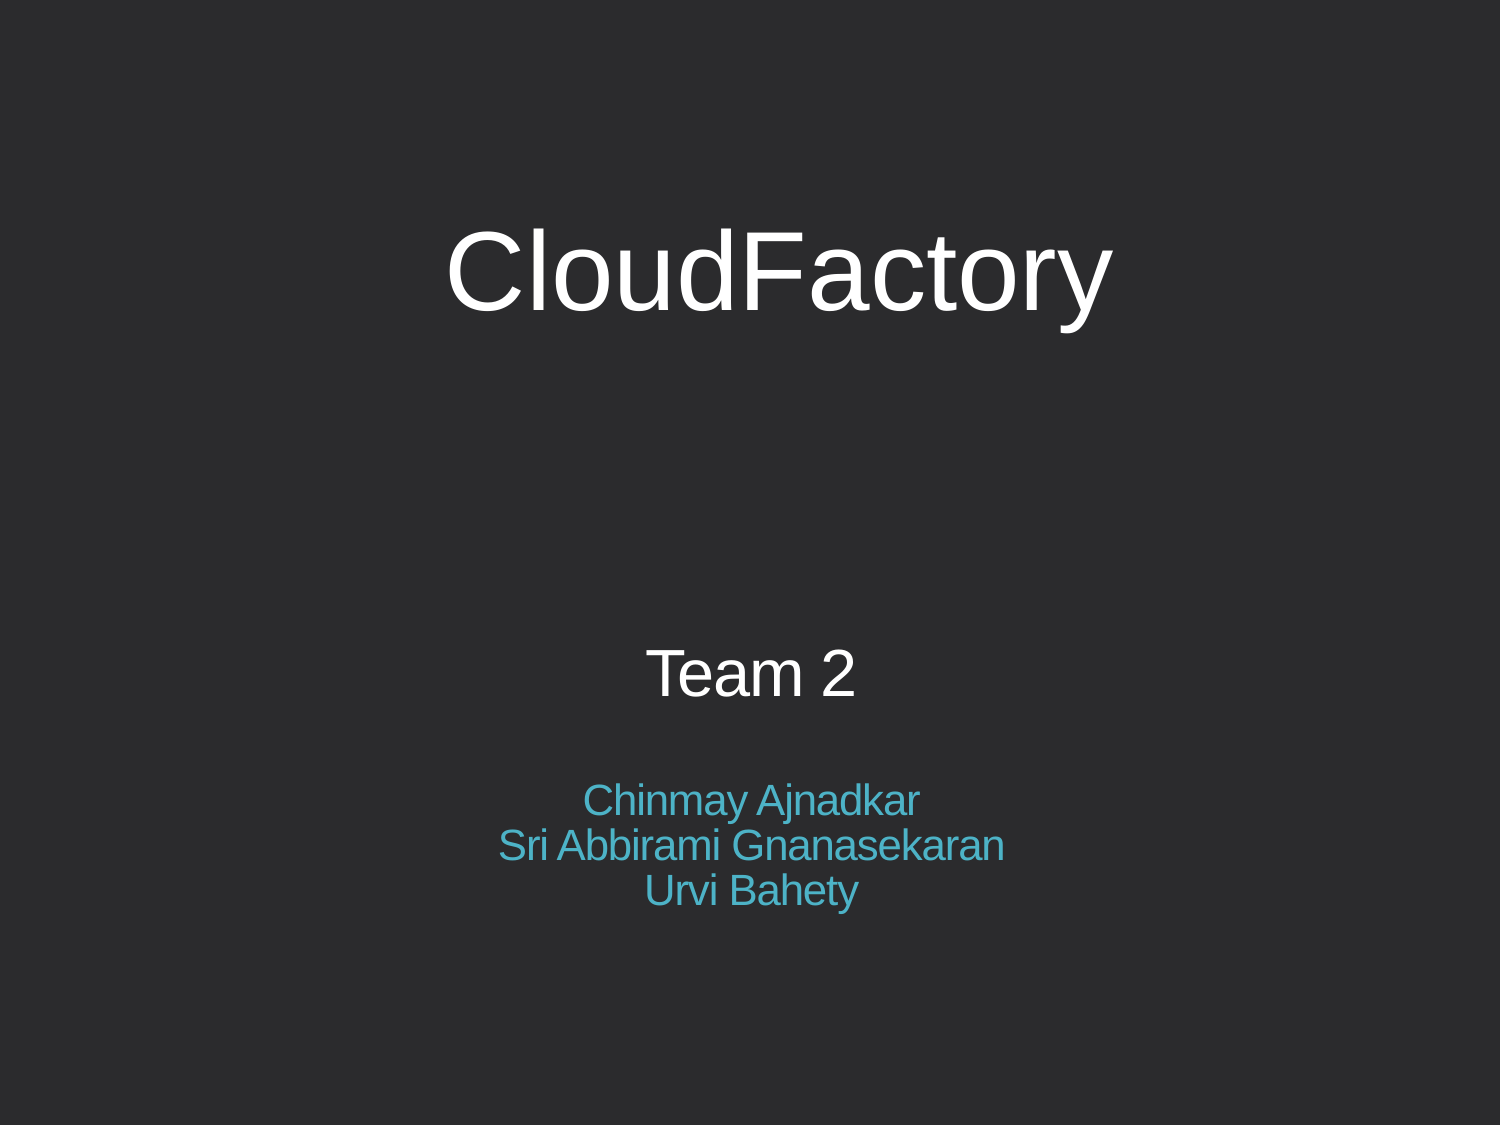

CloudFactory
Team 2

Chinmay Ajnadkar
Sri Abbirami Gnanasekaran
Urvi Bahety